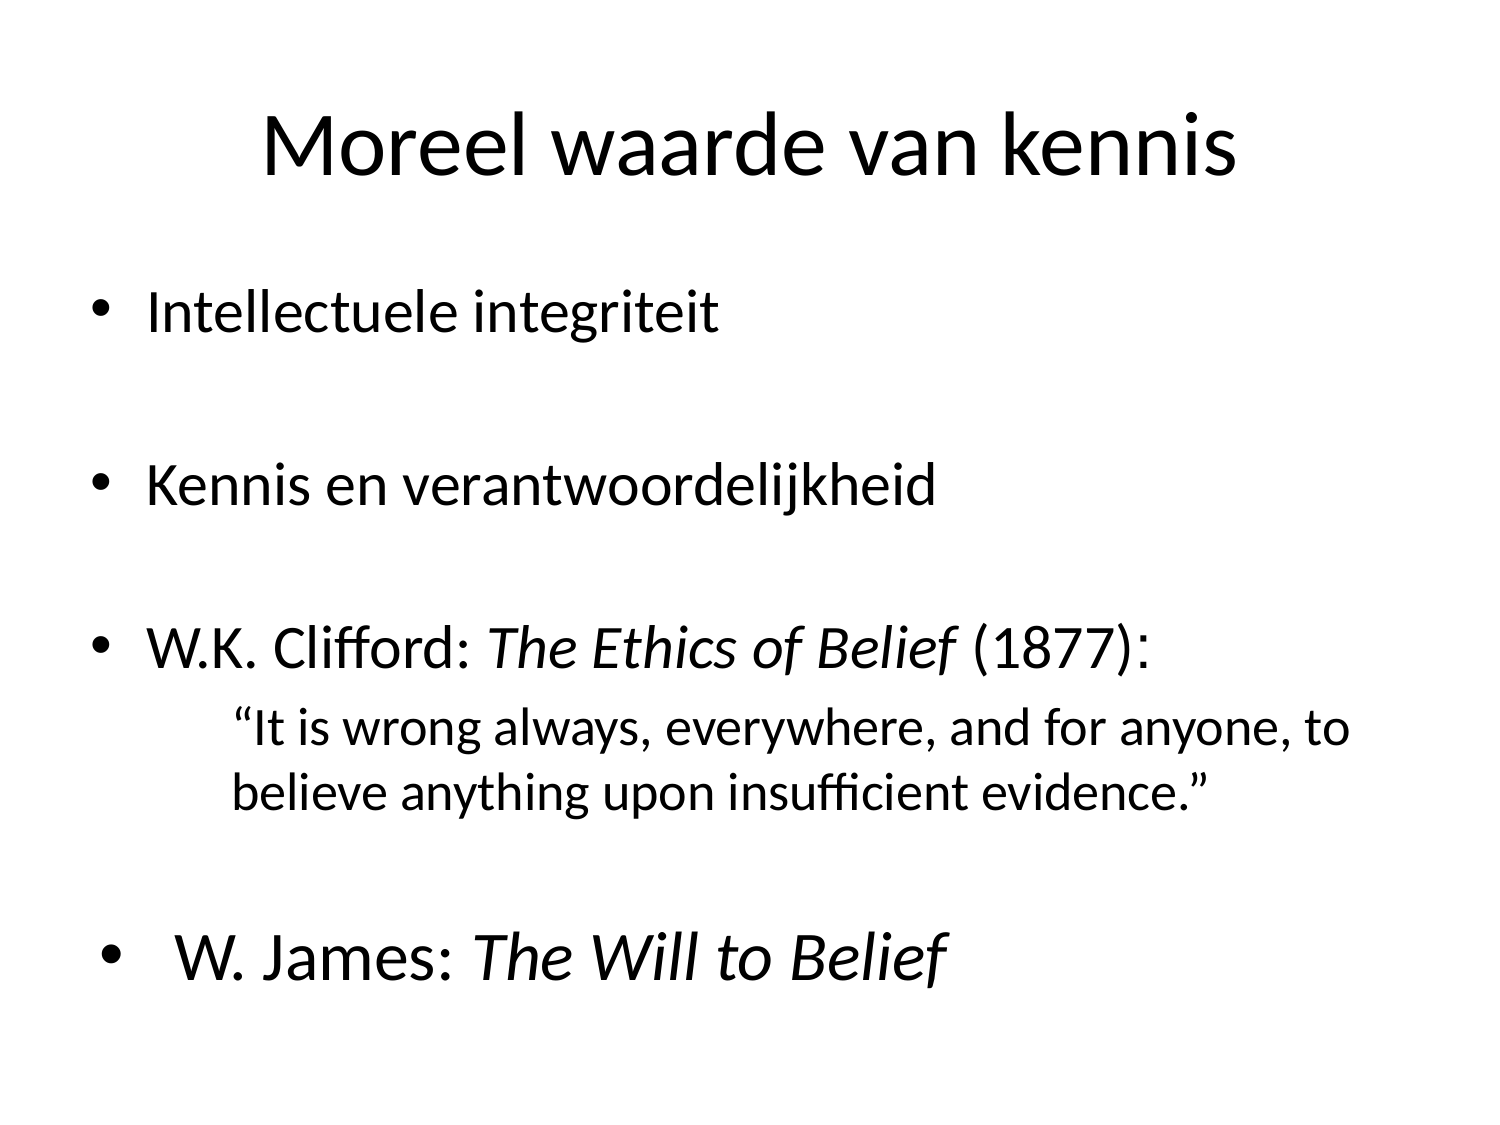

# Moreel waarde van kennis
Intellectuele integriteit

Kennis en verantwoordelijkheid

W.K. Clifford: The Ethics of Belief (1877):
“It is wrong always, everywhere, and for anyone, to believe anything upon insufficient evidence.”

W. James: The Will to Belief